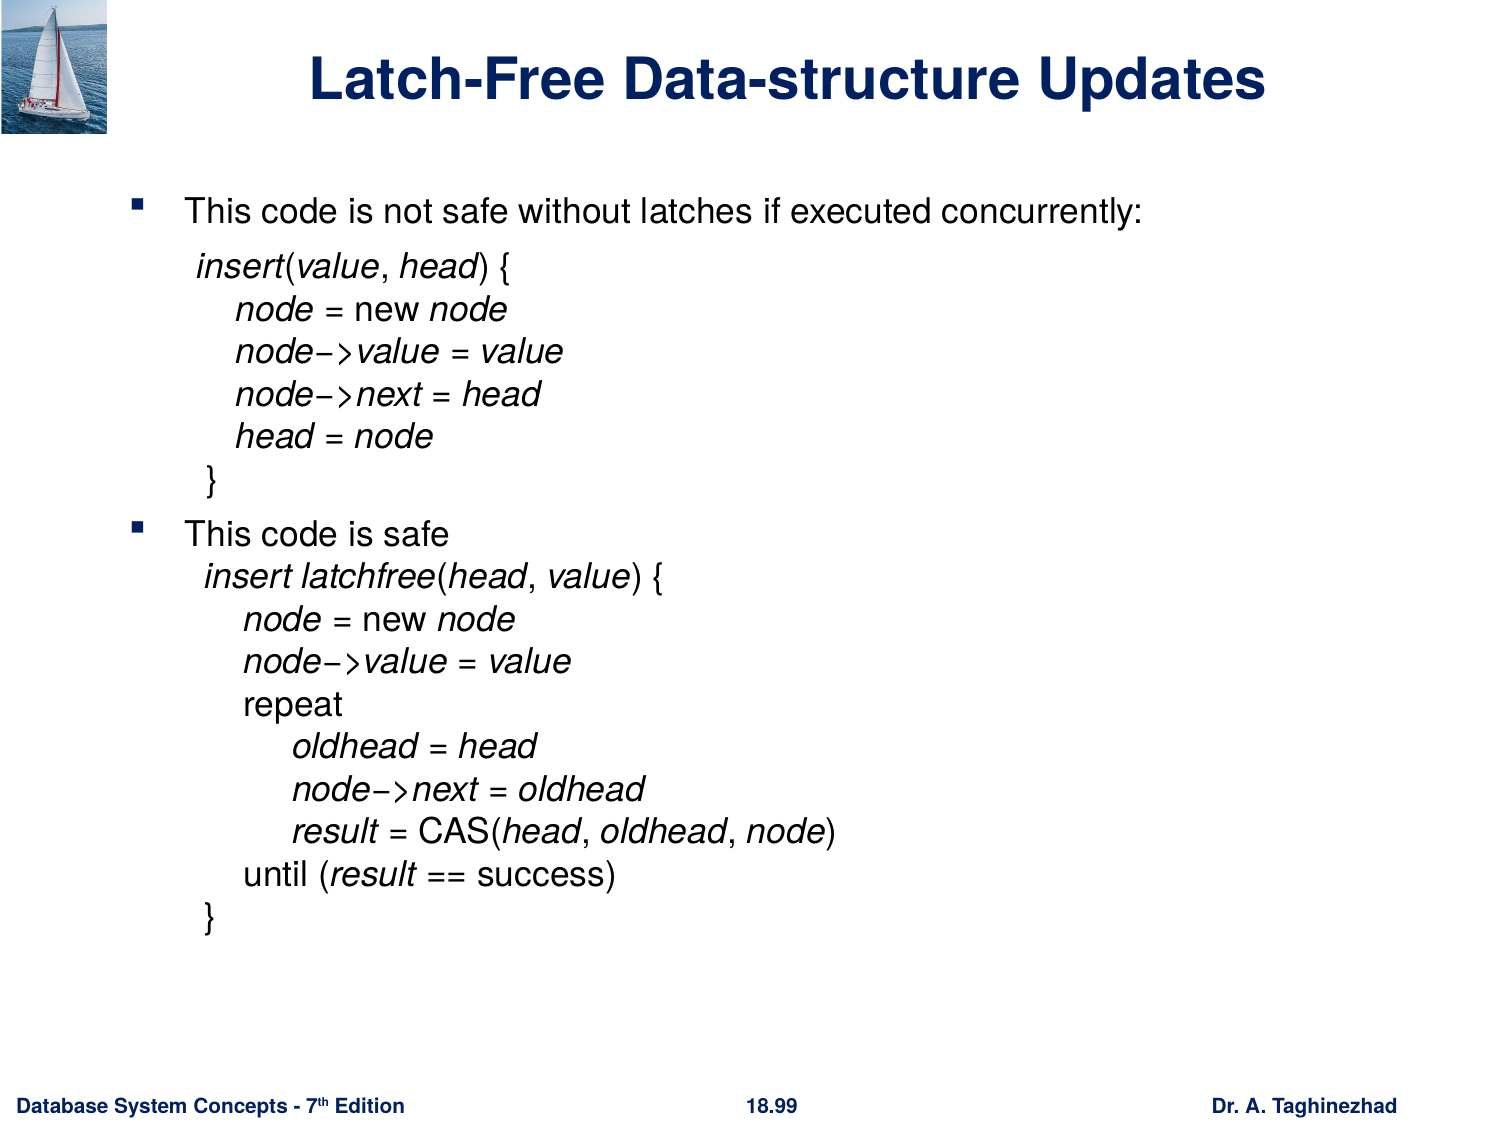

# Latch-Free Data-structure Updates
This code is not safe without latches if executed concurrently:
       insert(value, head) {
           node = new node
           node−>value = value
           node−>next = head
           head = node
        }
This code is safe
  insert latchfree(head, value) {
      node = new node
      node−>value = value
      repeat
           oldhead = head
           node−>next = oldhead
           result = CAS(head, oldhead, node)
      until (result == success)
  }